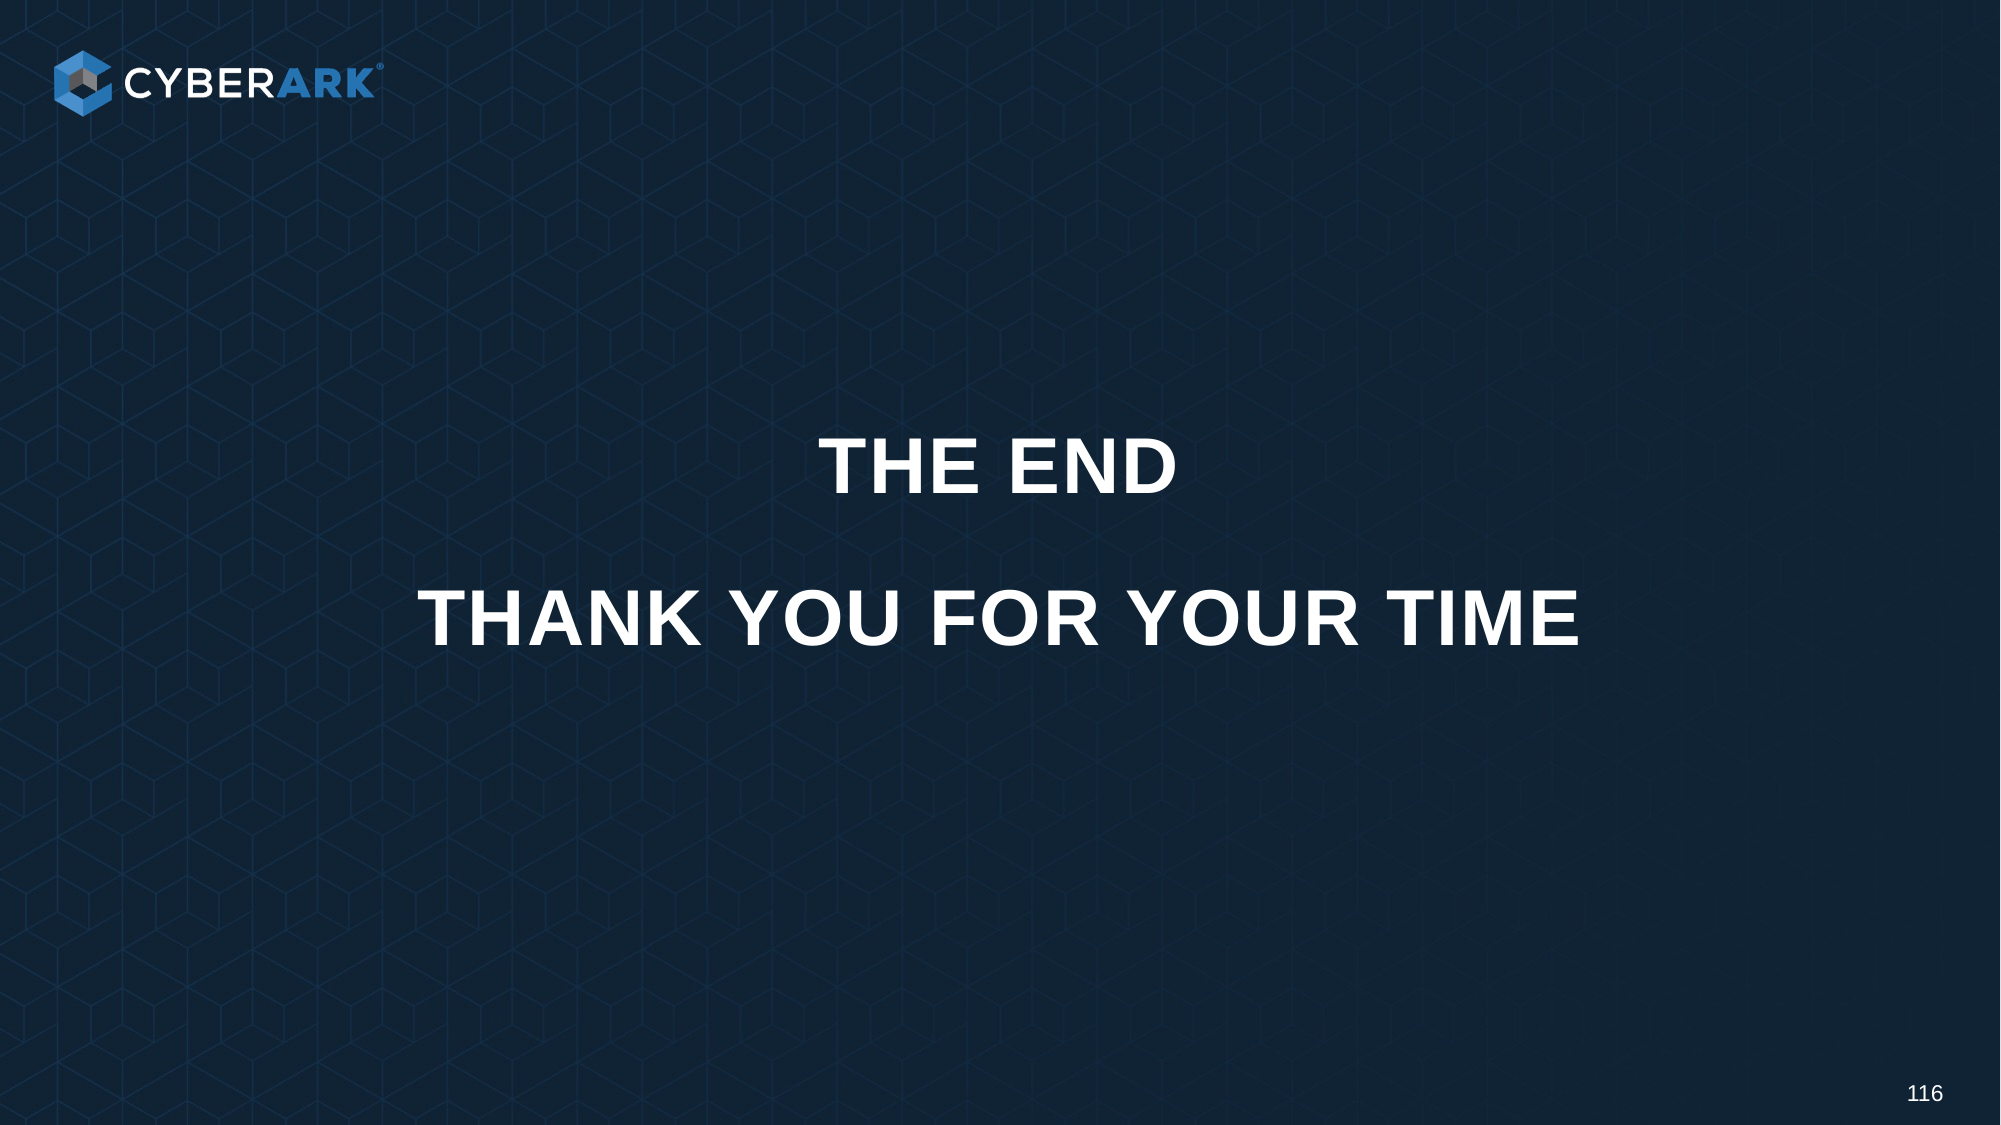

# THE END Thank you for your time
116